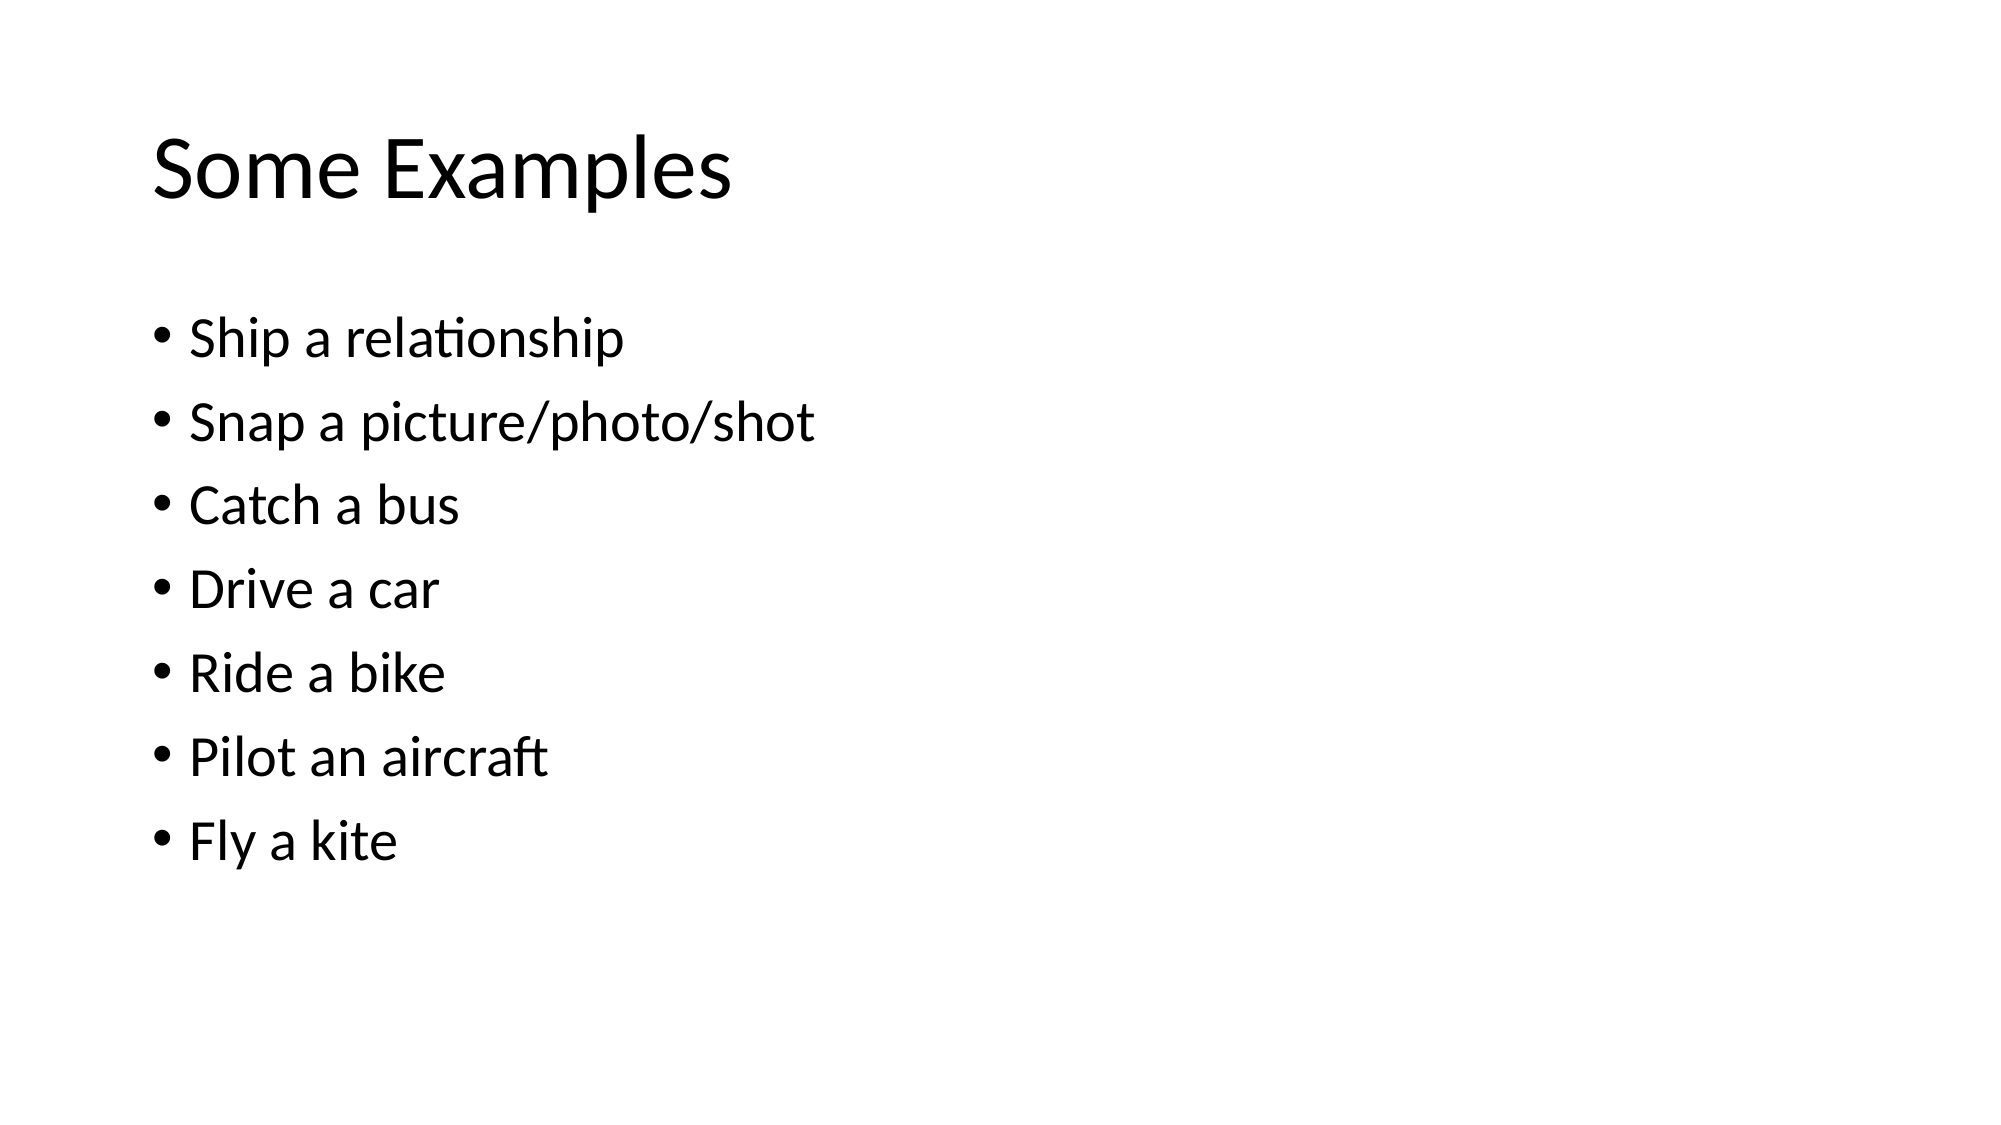

# Some Examples
Ship a relationship
Snap a picture/photo/shot
Catch a bus
Drive a car
Ride a bike
Pilot an aircraft
Fly a kite